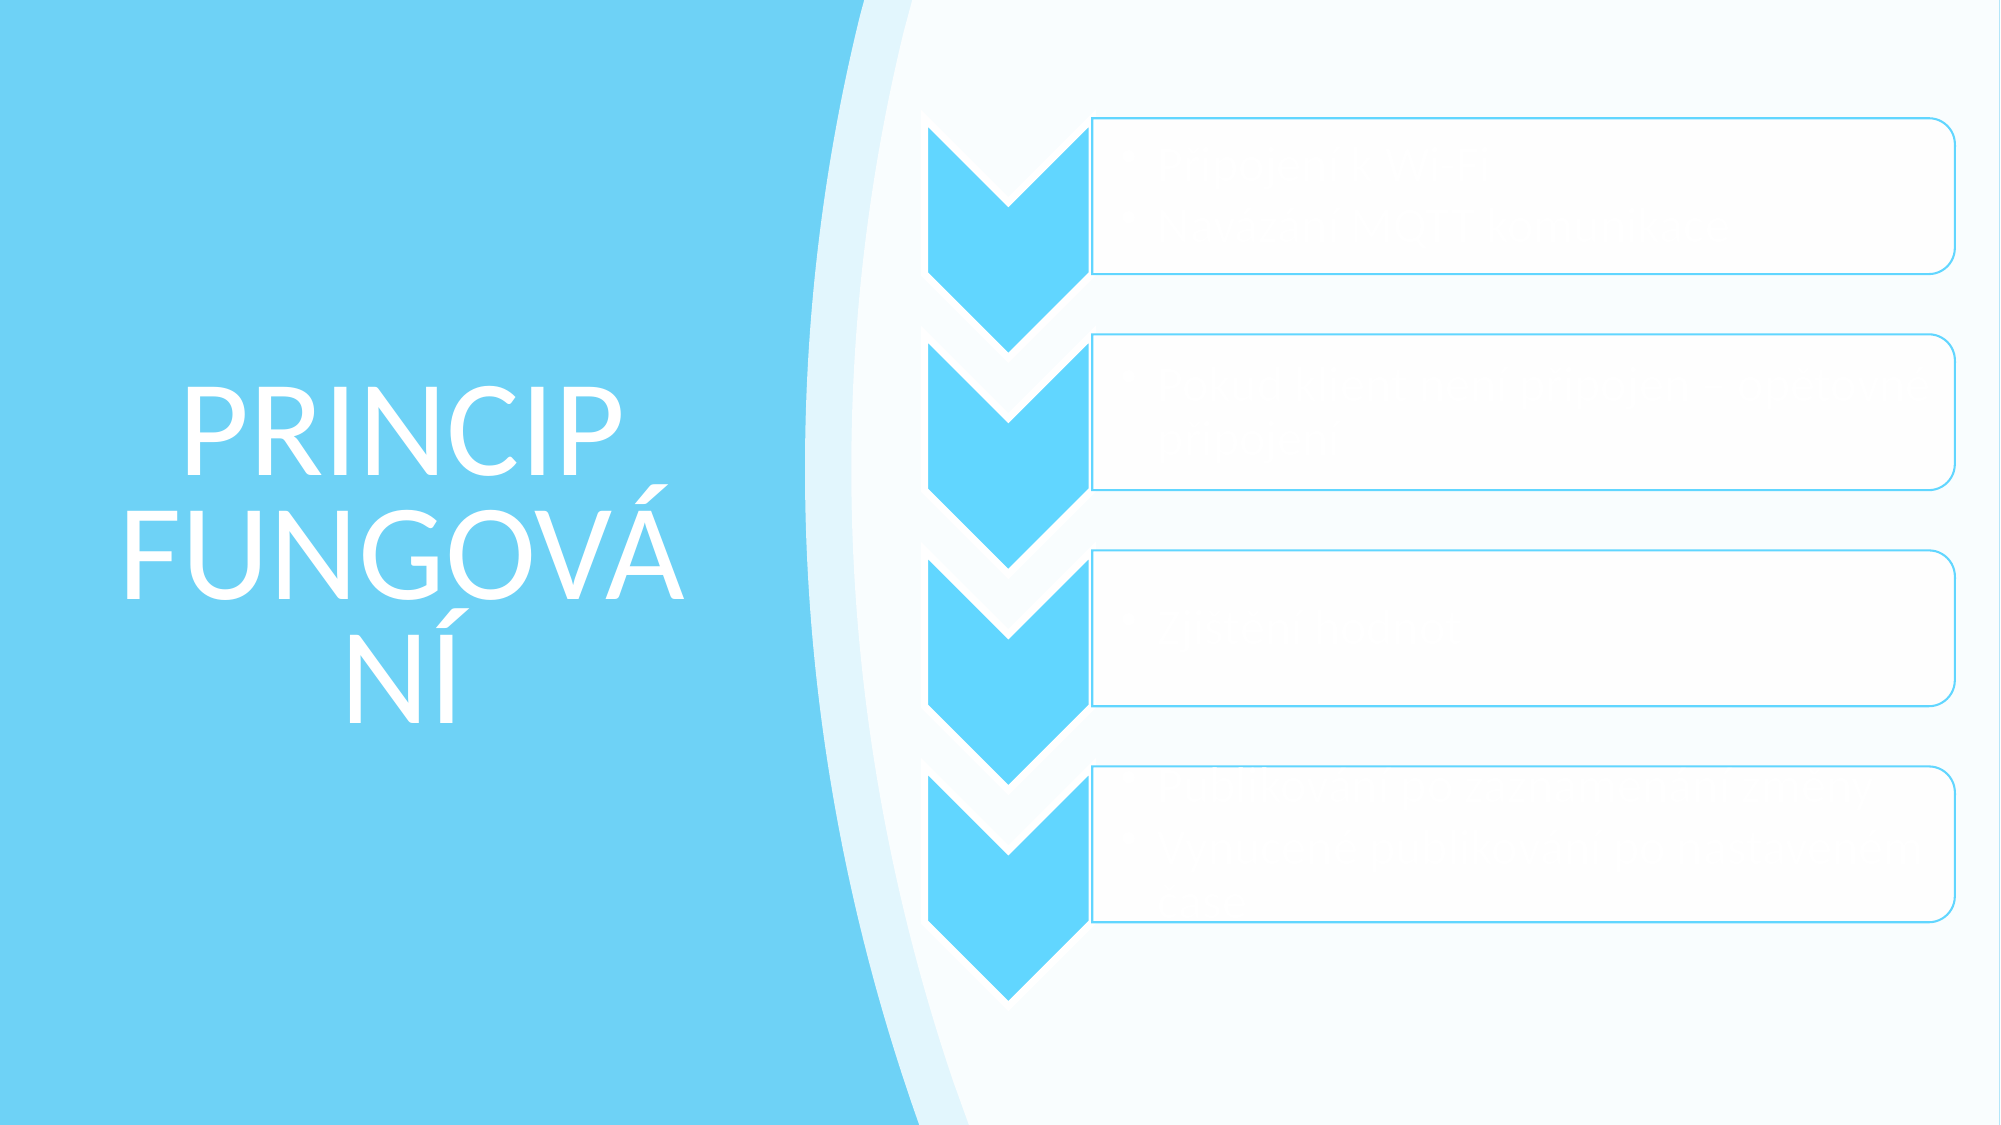

Připojení k Wi-Fi
Navázání MQTT komunikace

Pokud klient není připojen – opětovné připojení

Zjištění hodnot

Publikování po zaznamenání změny
Vynucené publikování po nastaveném čase
# PRINCIP FUNGOVÁNÍ